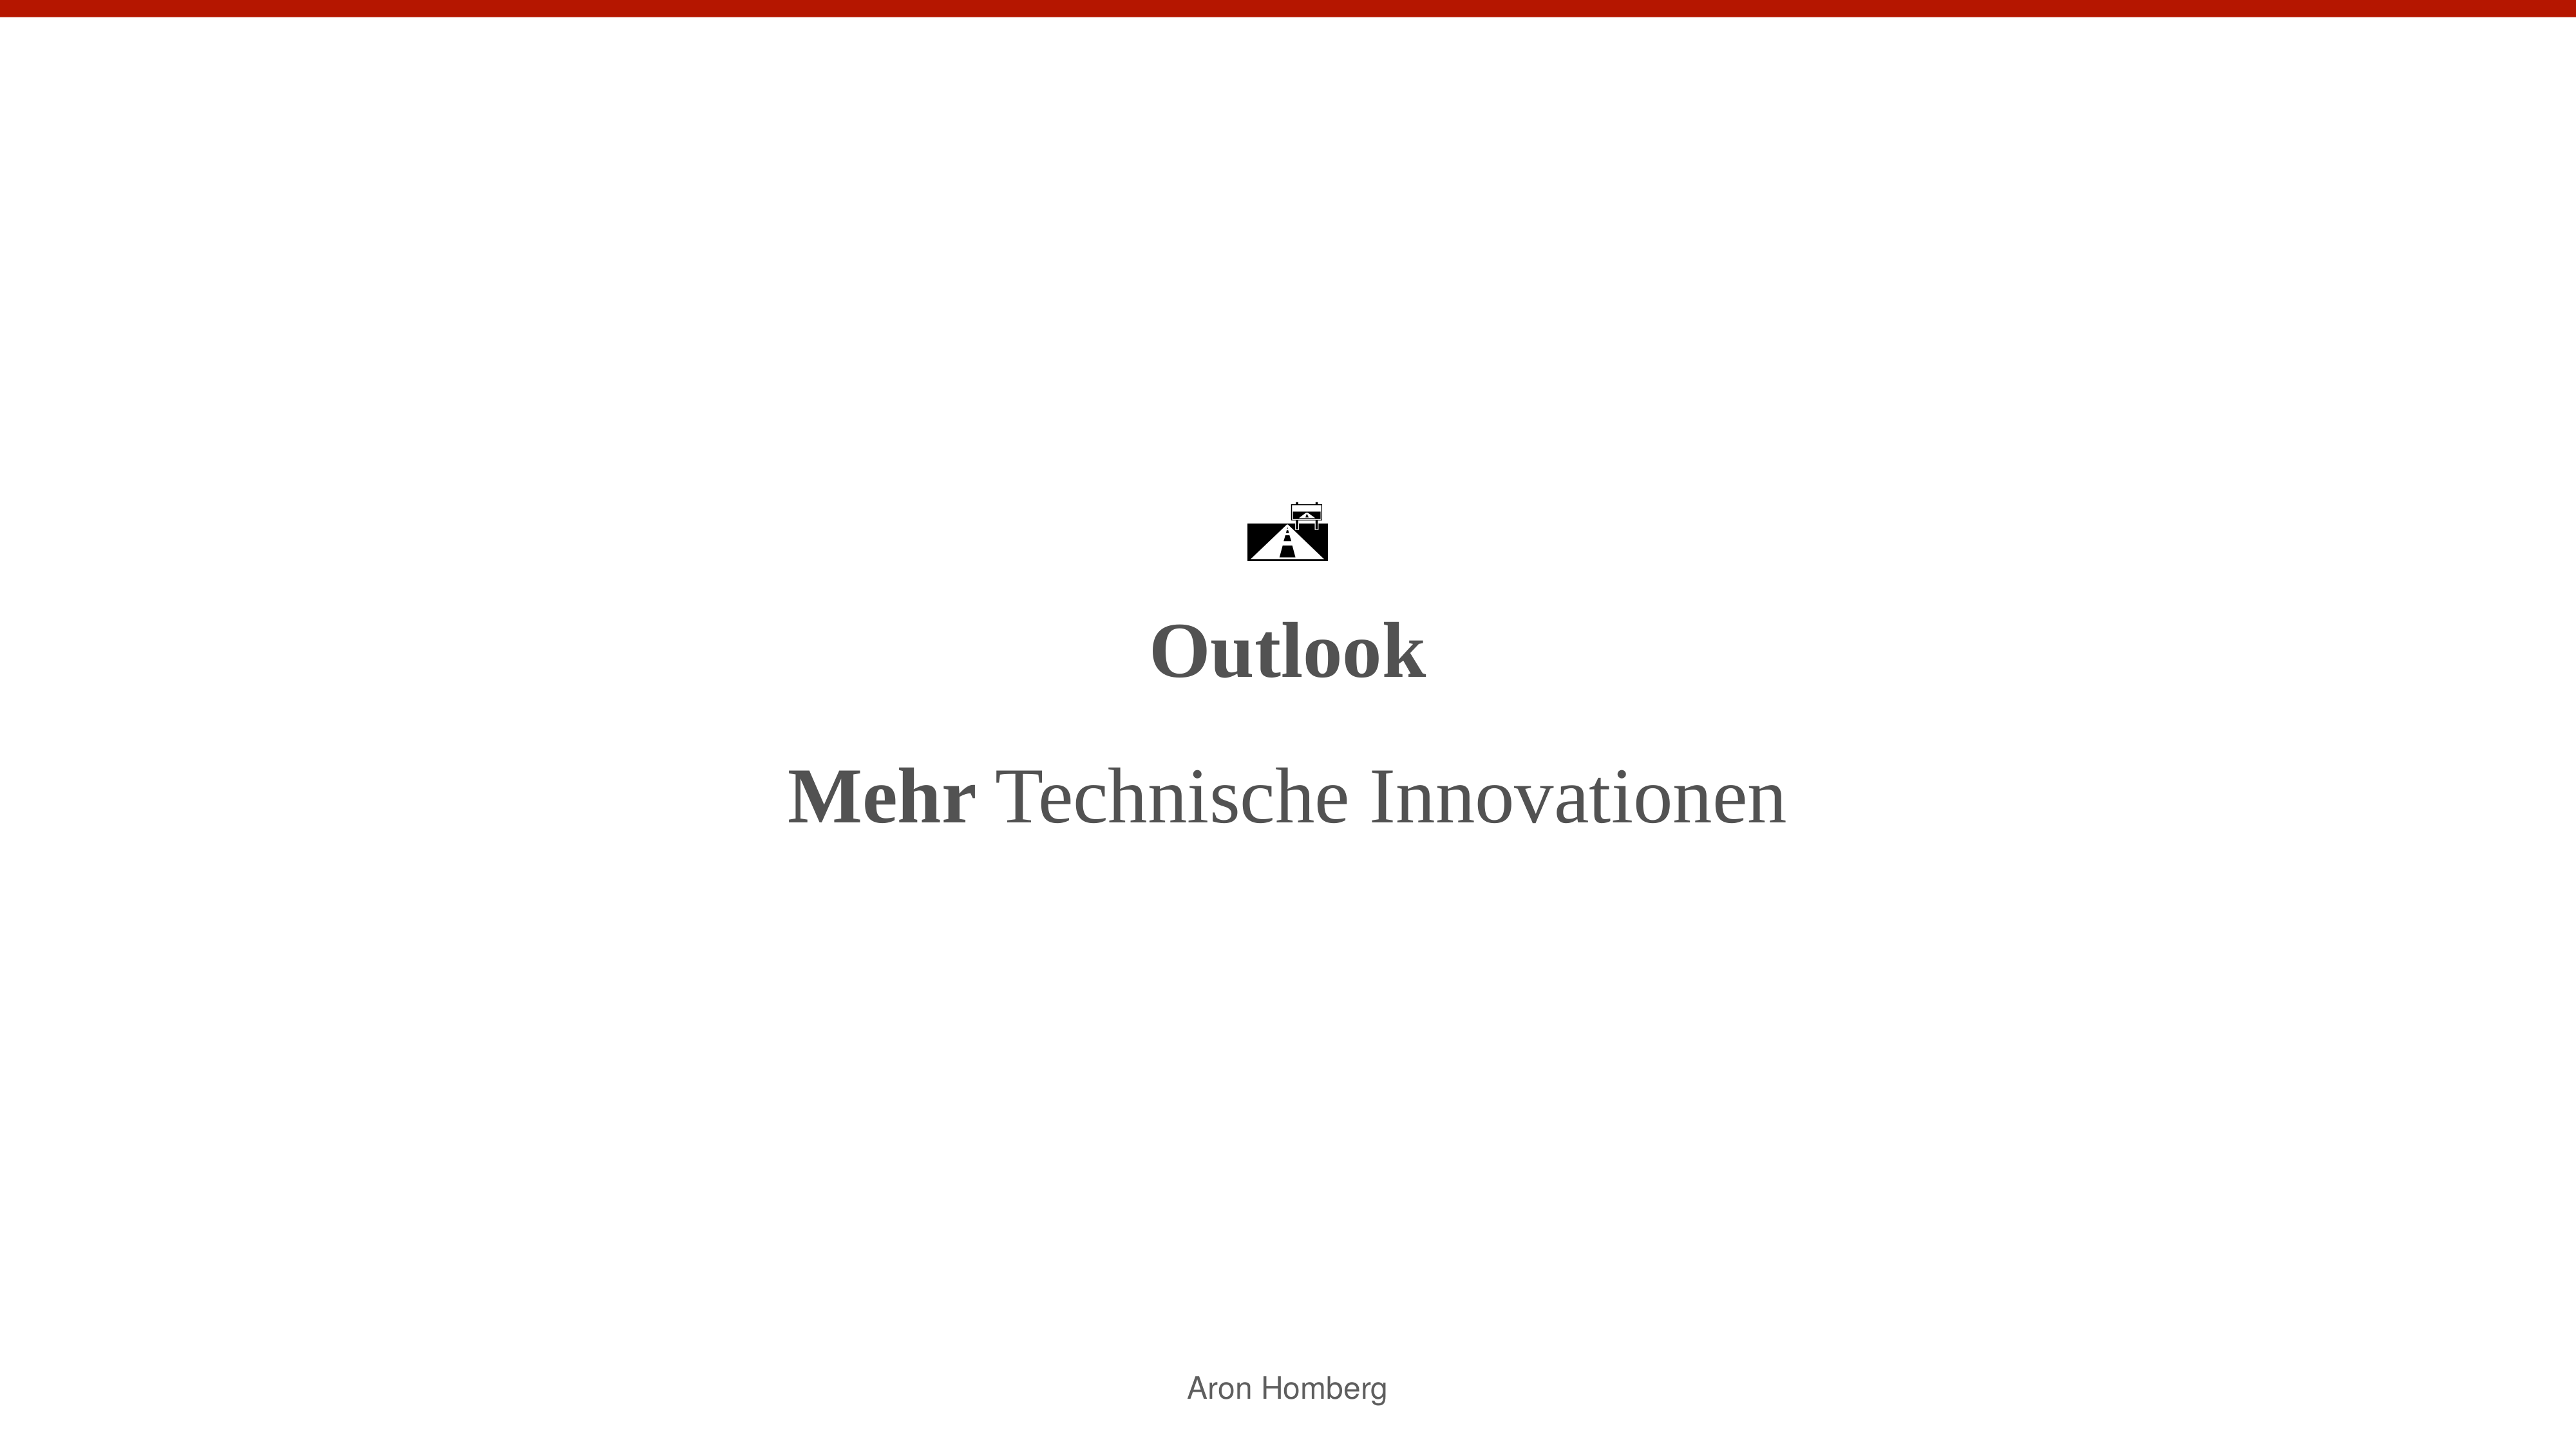

🛣️
Outlook
Mehr Technische Innovationen

Aron Homberg